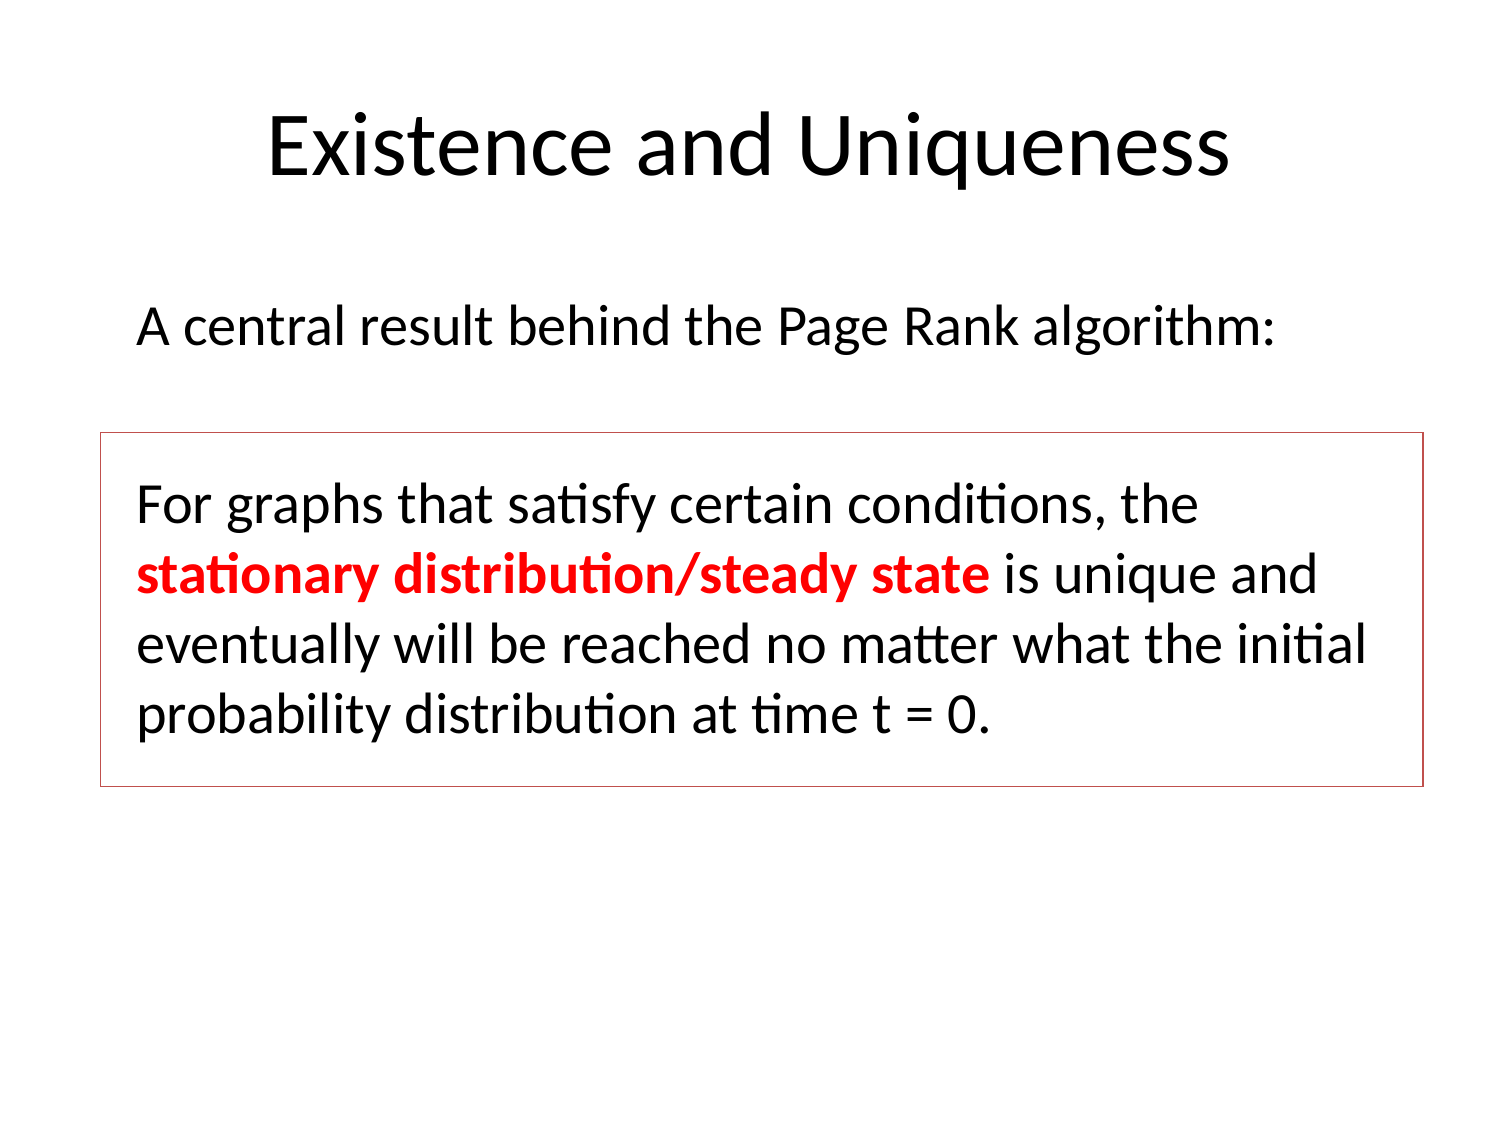

# Existence and Uniqueness
	A central result behind the Page Rank algorithm:

	For graphs that satisfy certain conditions, the stationary distribution/steady state is unique and eventually will be reached no matter what the initial probability distribution at time t = 0.